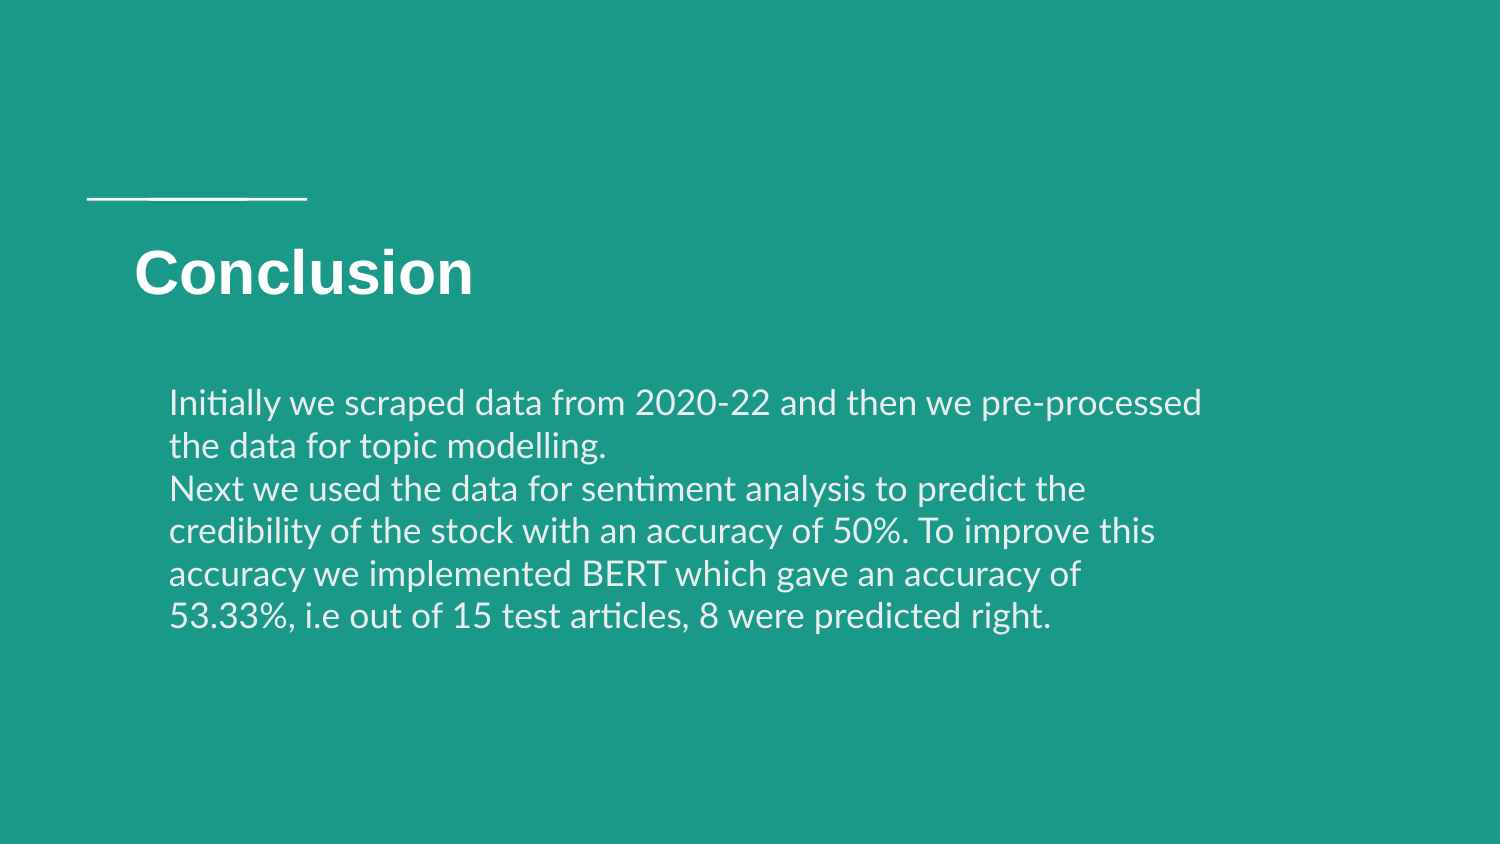

# Conclusion
Initially we scraped data from 2020-22 and then we pre-processed the data for topic modelling.
Next we used the data for sentiment analysis to predict the credibility of the stock with an accuracy of 50%. To improve this accuracy we implemented BERT which gave an accuracy of 53.33%, i.e out of 15 test articles, 8 were predicted right.